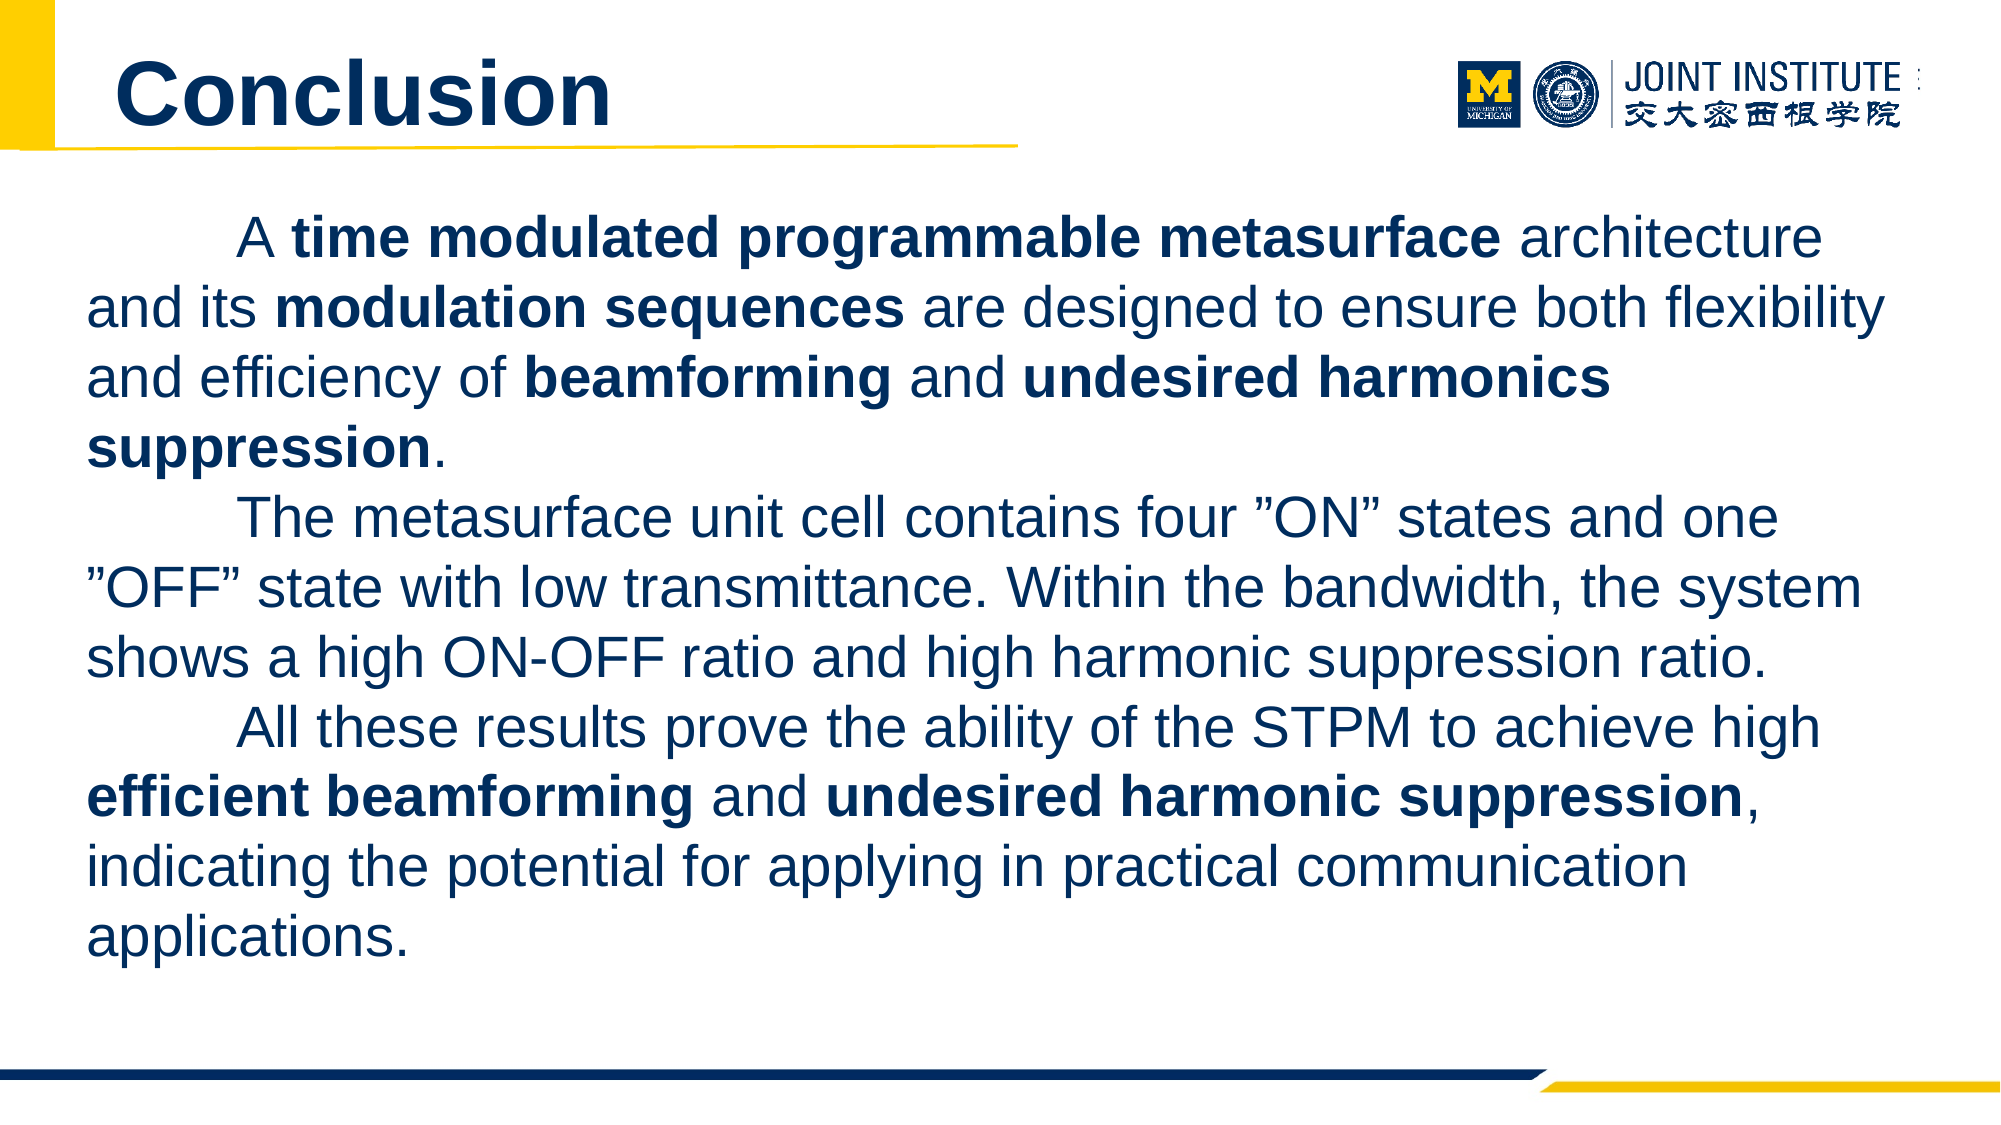

# Conclusion
	A time modulated programmable metasurface architecture and its modulation sequences are designed to ensure both flexibility and efficiency of beamforming and undesired harmonics suppression.
	The metasurface unit cell contains four ”ON” states and one ”OFF” state with low transmittance. Within the bandwidth, the system shows a high ON-OFF ratio and high harmonic suppression ratio.
	All these results prove the ability of the STPM to achieve high efficient beamforming and undesired harmonic suppression, indicating the potential for applying in practical communication applications.